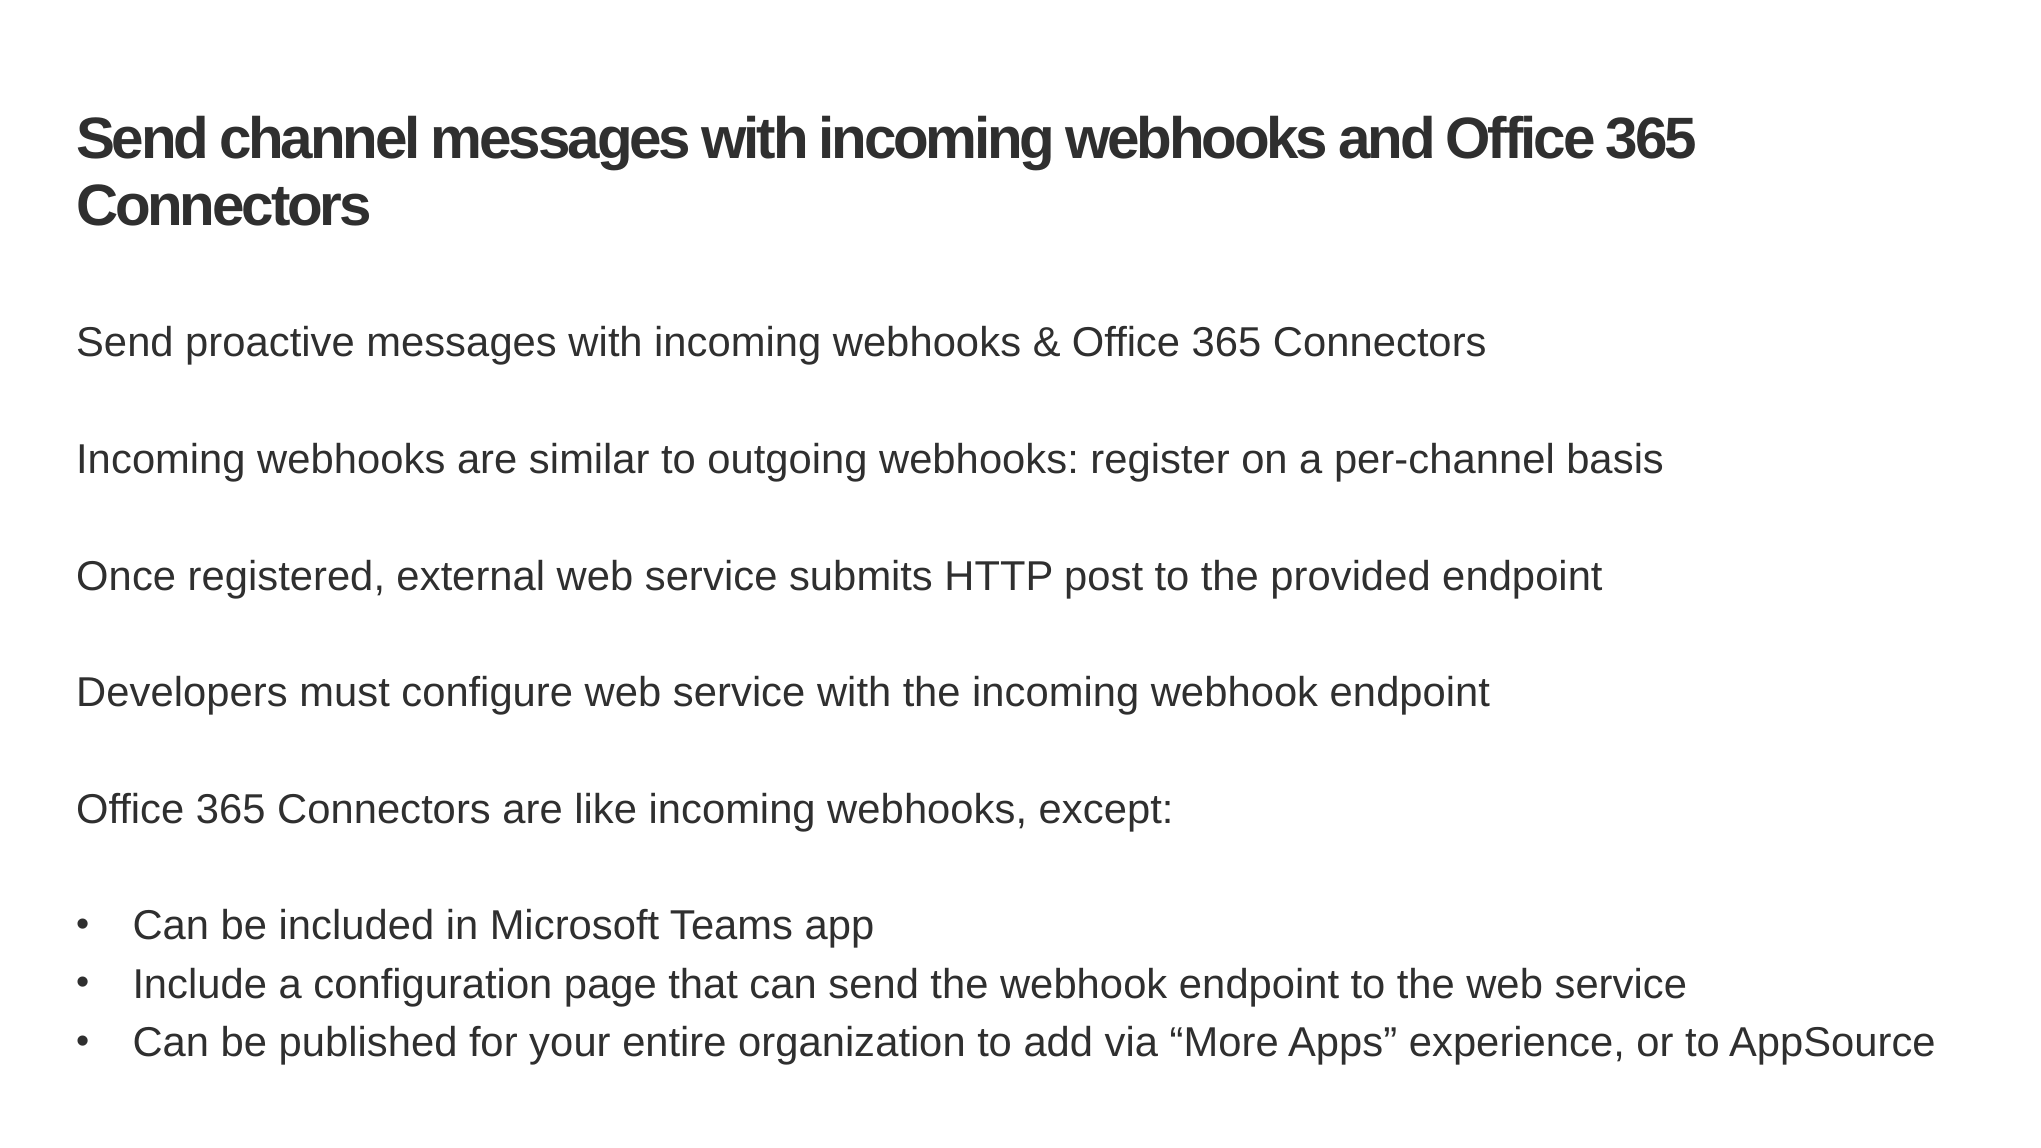

# Send channel messages with incoming webhooks and Office 365 Connectors
Send proactive messages with incoming webhooks & Office 365 Connectors

Incoming webhooks are similar to outgoing webhooks: register on a per-channel basis

Once registered, external web service submits HTTP post to the provided endpoint

Developers must configure web service with the incoming webhook endpoint

Office 365 Connectors are like incoming webhooks, except:

Can be included in Microsoft Teams app
Include a configuration page that can send the webhook endpoint to the web service
Can be published for your entire organization to add via “More Apps” experience, or to AppSource